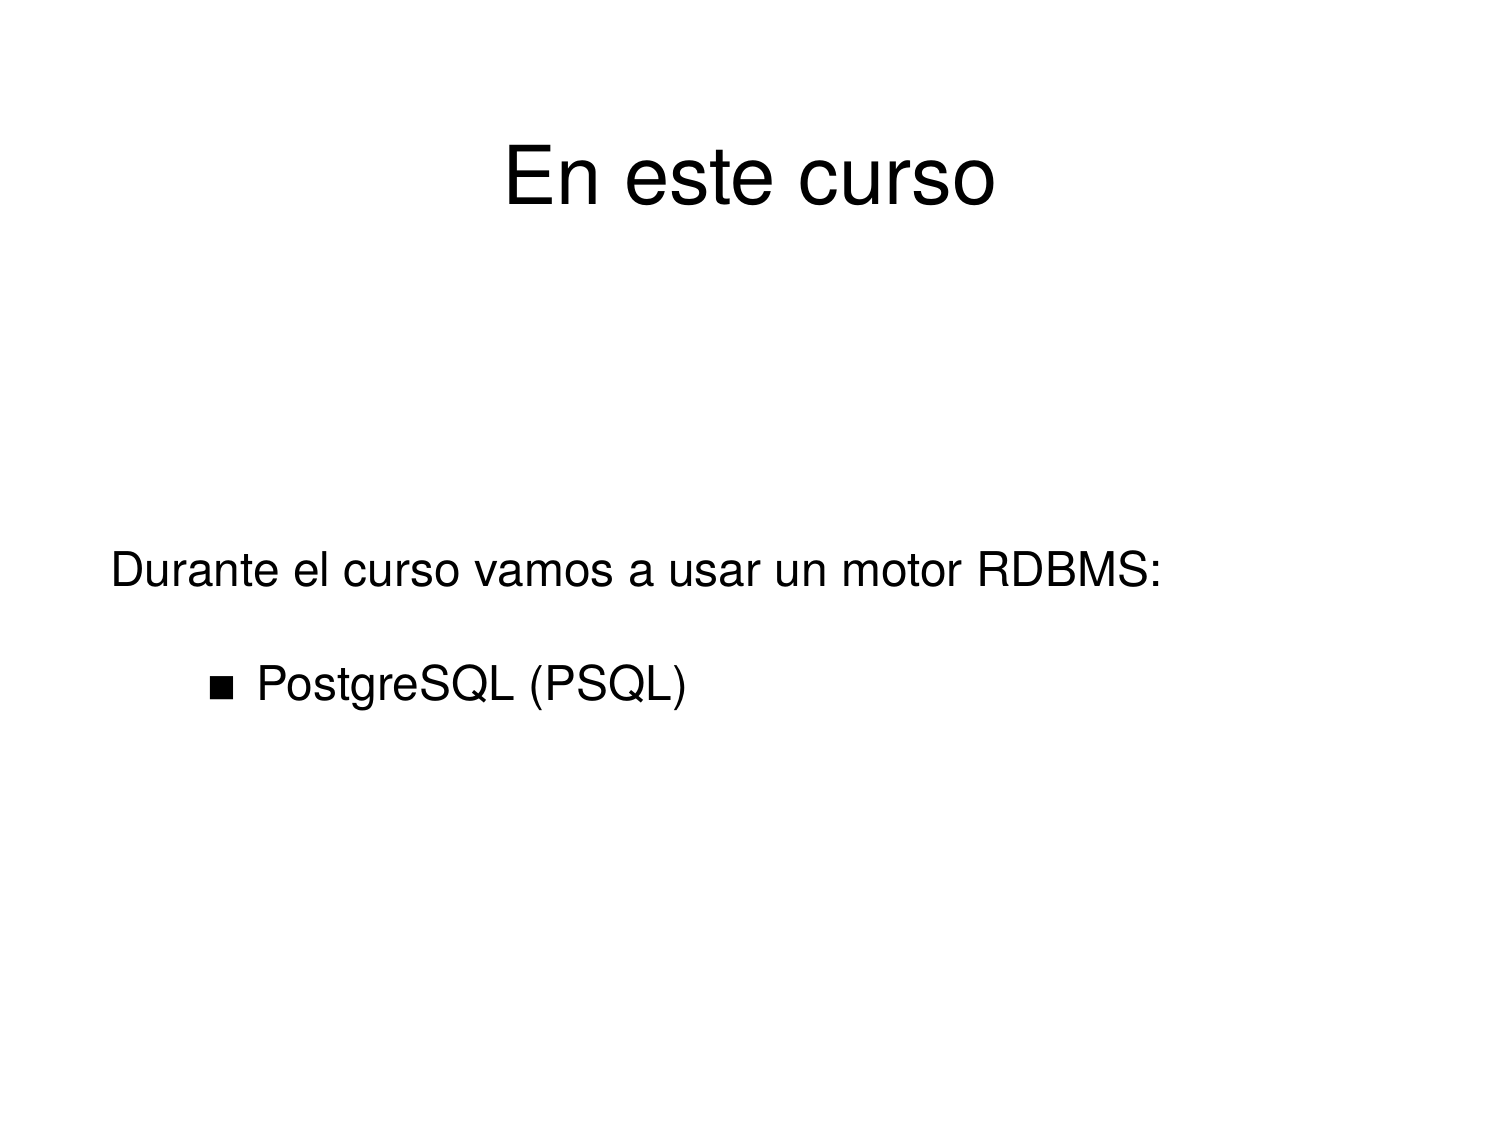

En este curso
Durante el curso vamos a usar un motor RDBMS:

PostgreSQL (PSQL)